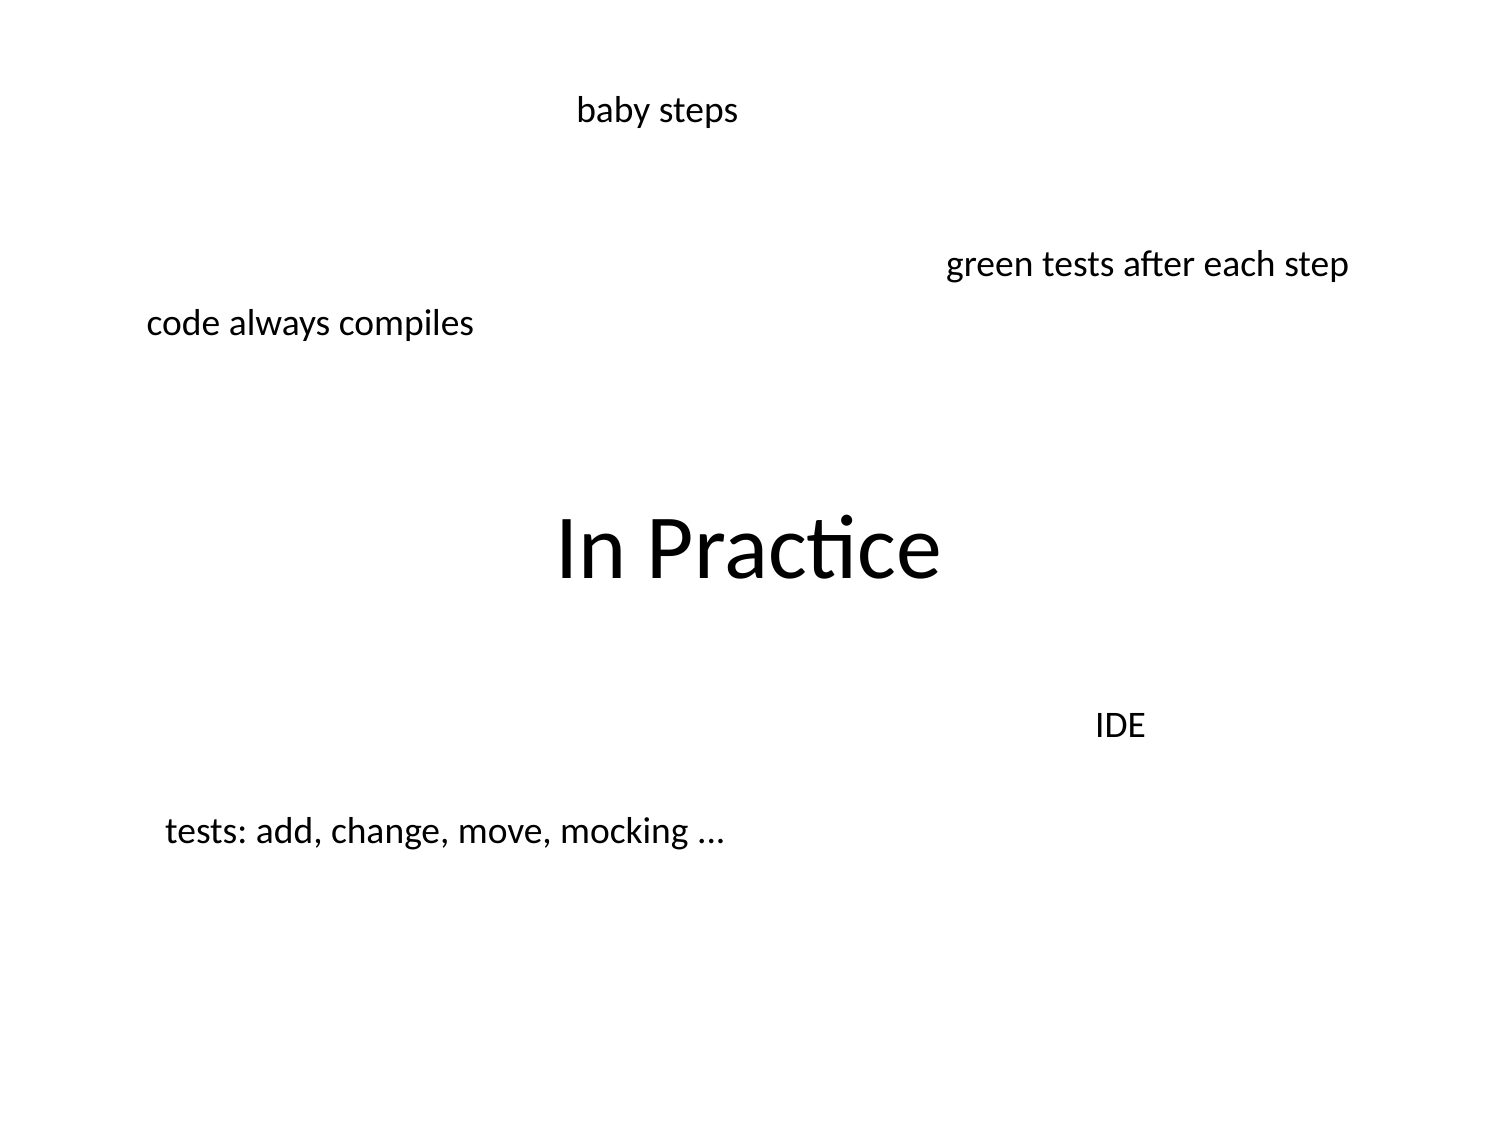

baby steps
green tests after each step
code always compiles
# In Practice
IDE
tests: add, change, move, mocking ...